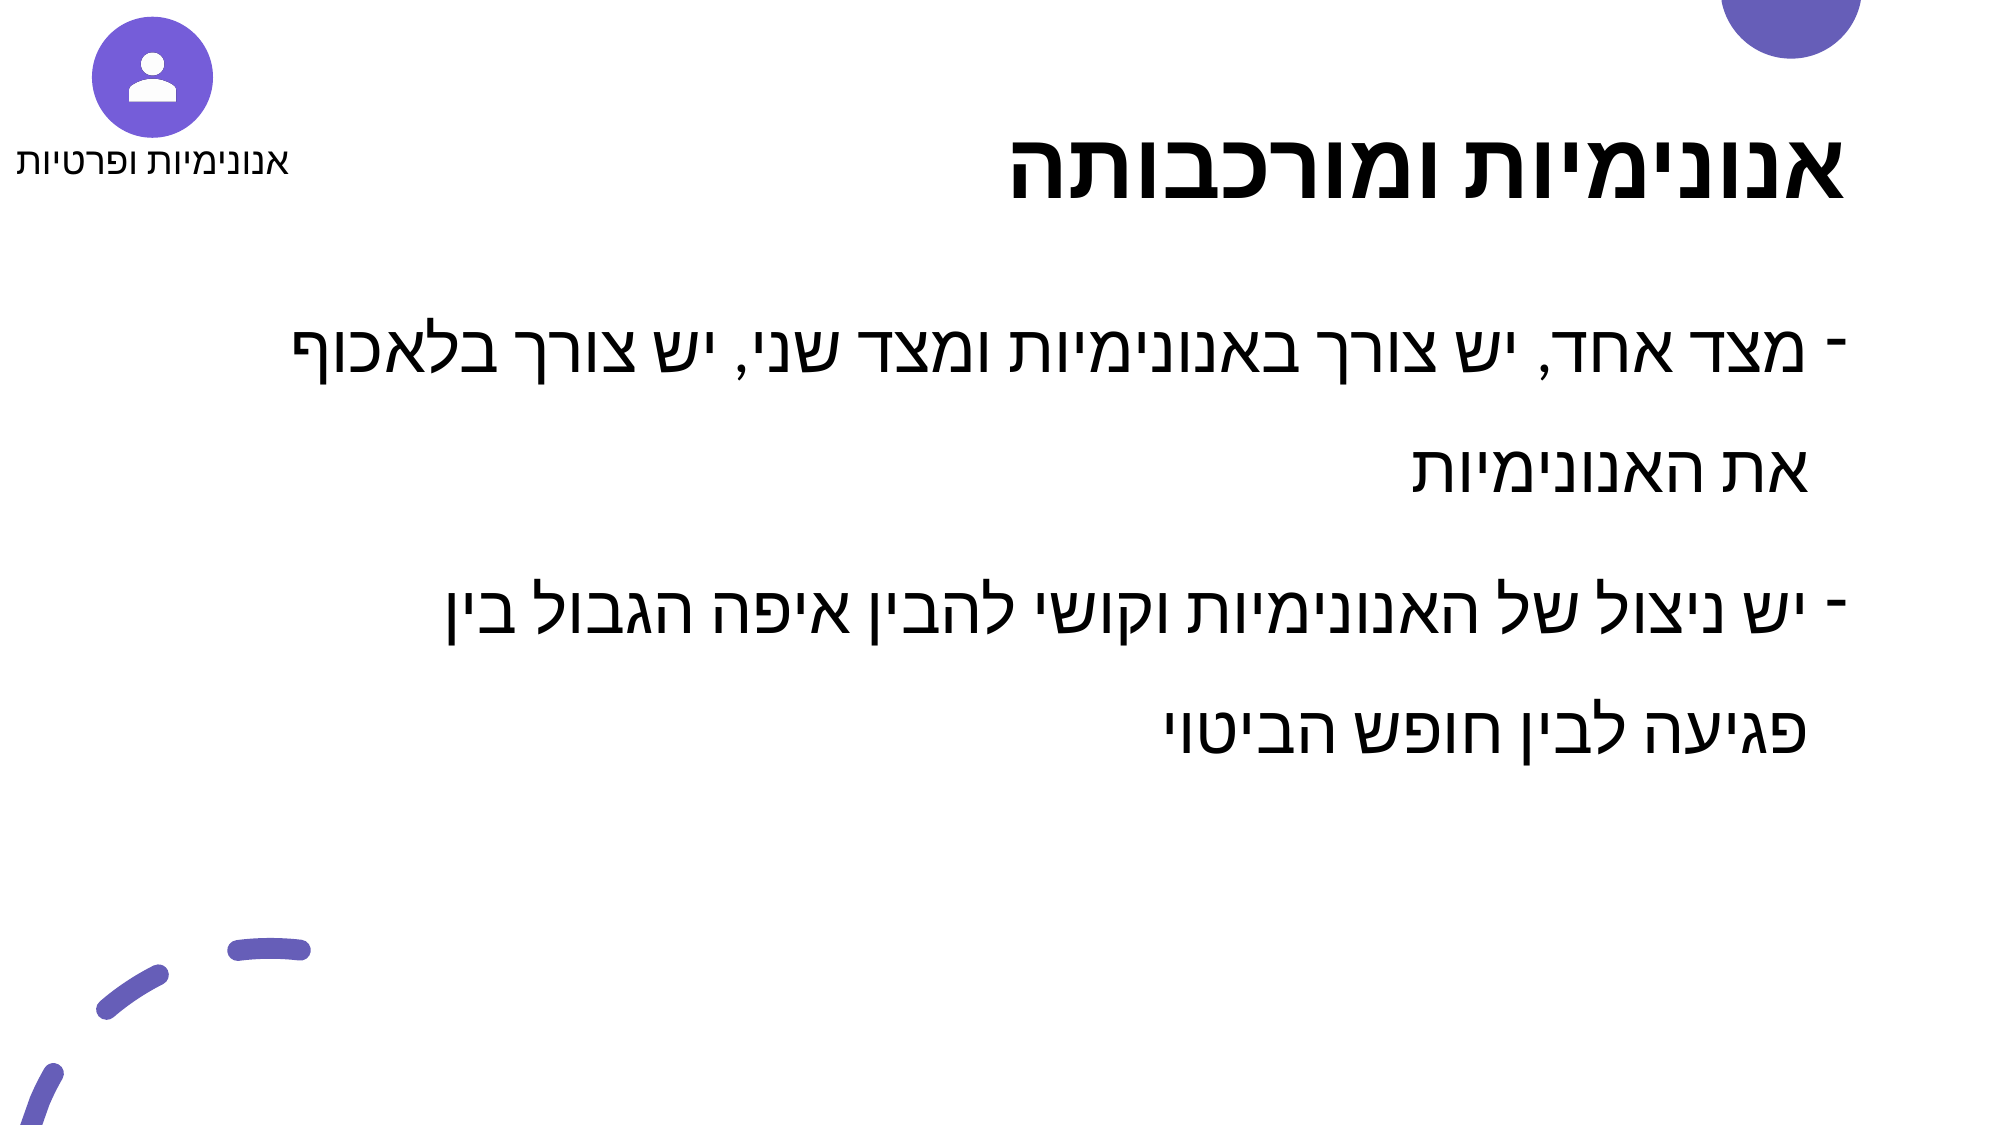

אנונימיות ופרטיות
# אנונימיות ומורכבותה
מצד אחד, יש צורך באנונימיות ומצד שני, יש צורך בלאכוף את האנונימיות
יש ניצול של האנונימיות וקושי להבין איפה הגבול בין פגיעה לבין חופש הביטוי